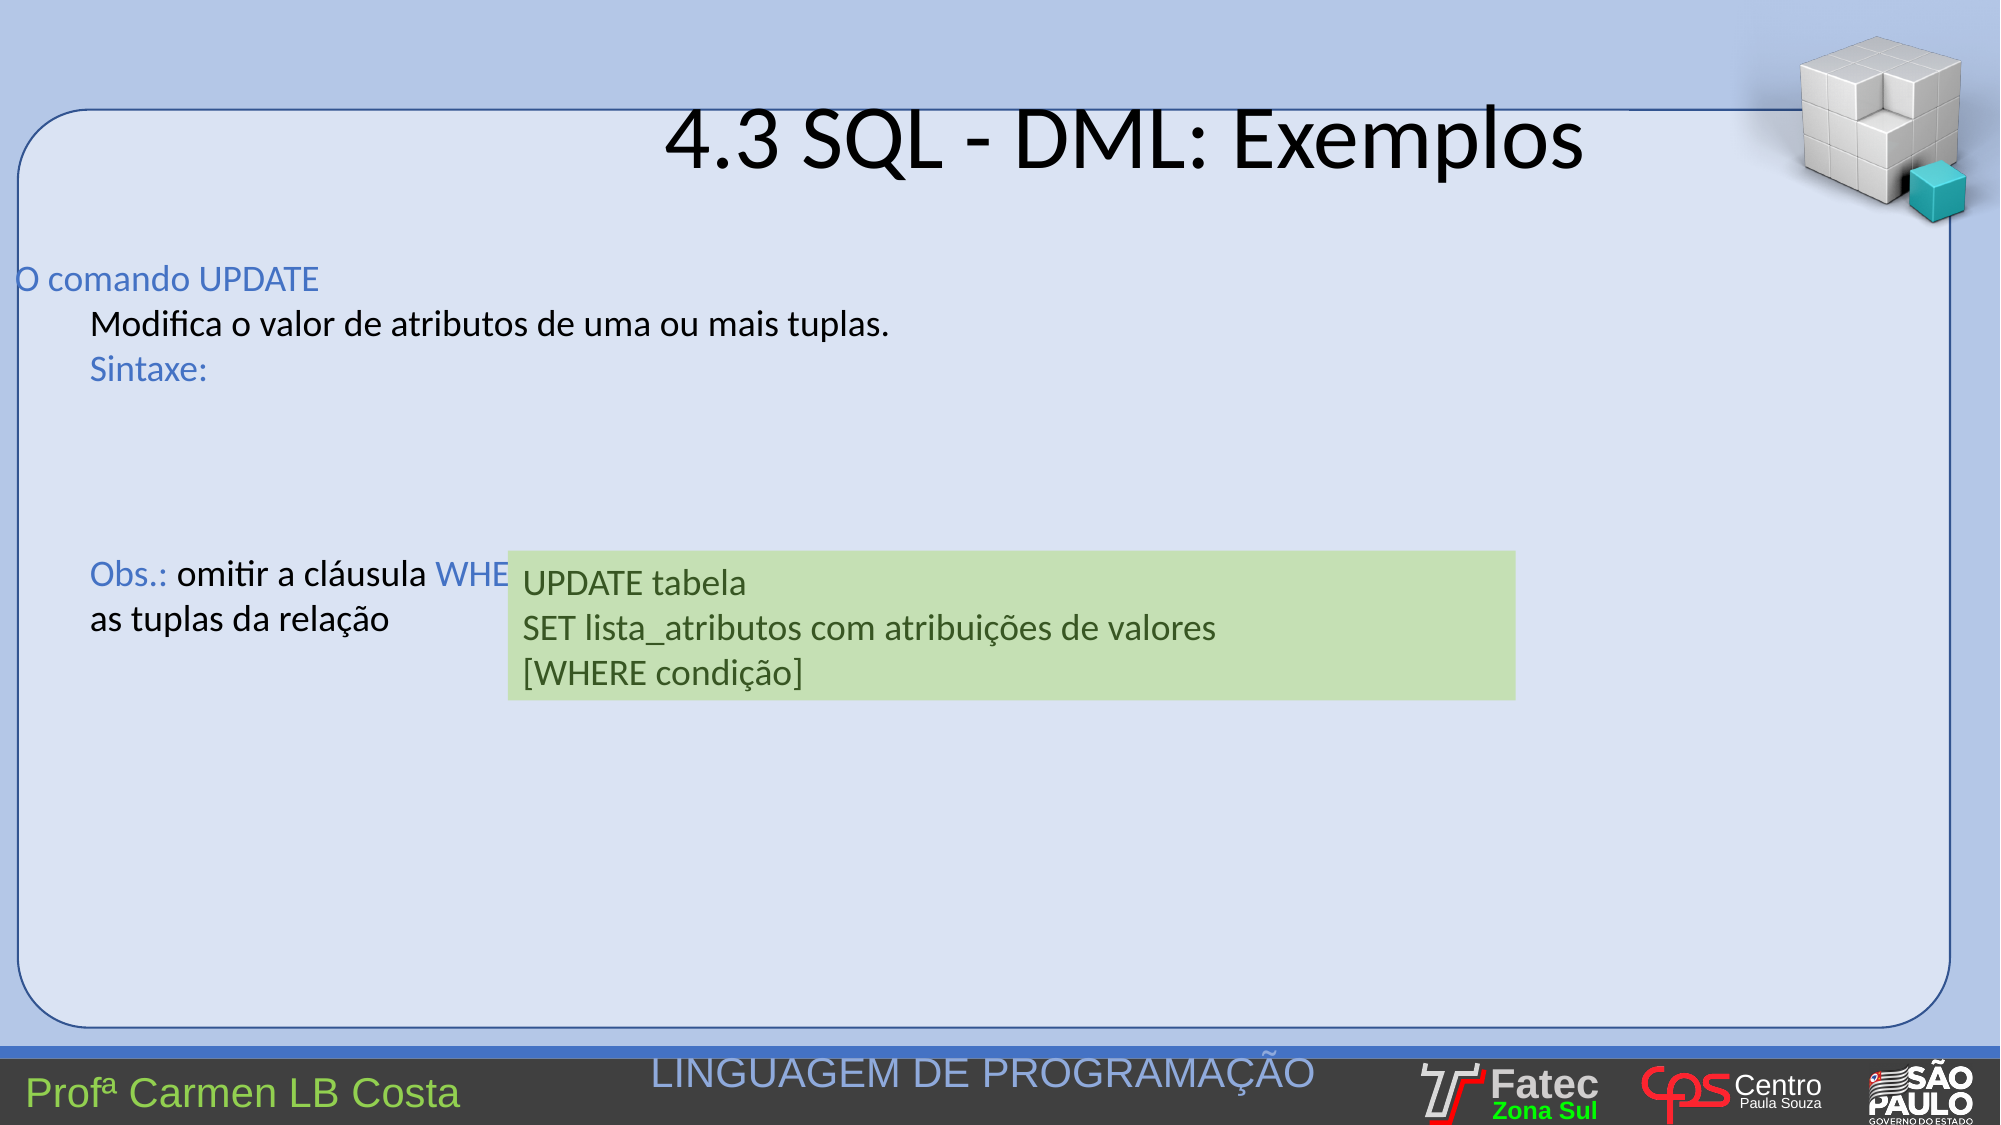

4.3 SQL - DML: Exemplos
O comando UPDATE
Modifica o valor de atributos de uma ou mais tuplas.
Sintaxe:

Obs.: omitir a cláusula WHERE implica que o UPDATE deve ser aplicado a todas as tuplas da relação

UPDATE tabela
SET lista_atributos com atribuições de valores
[WHERE condição]